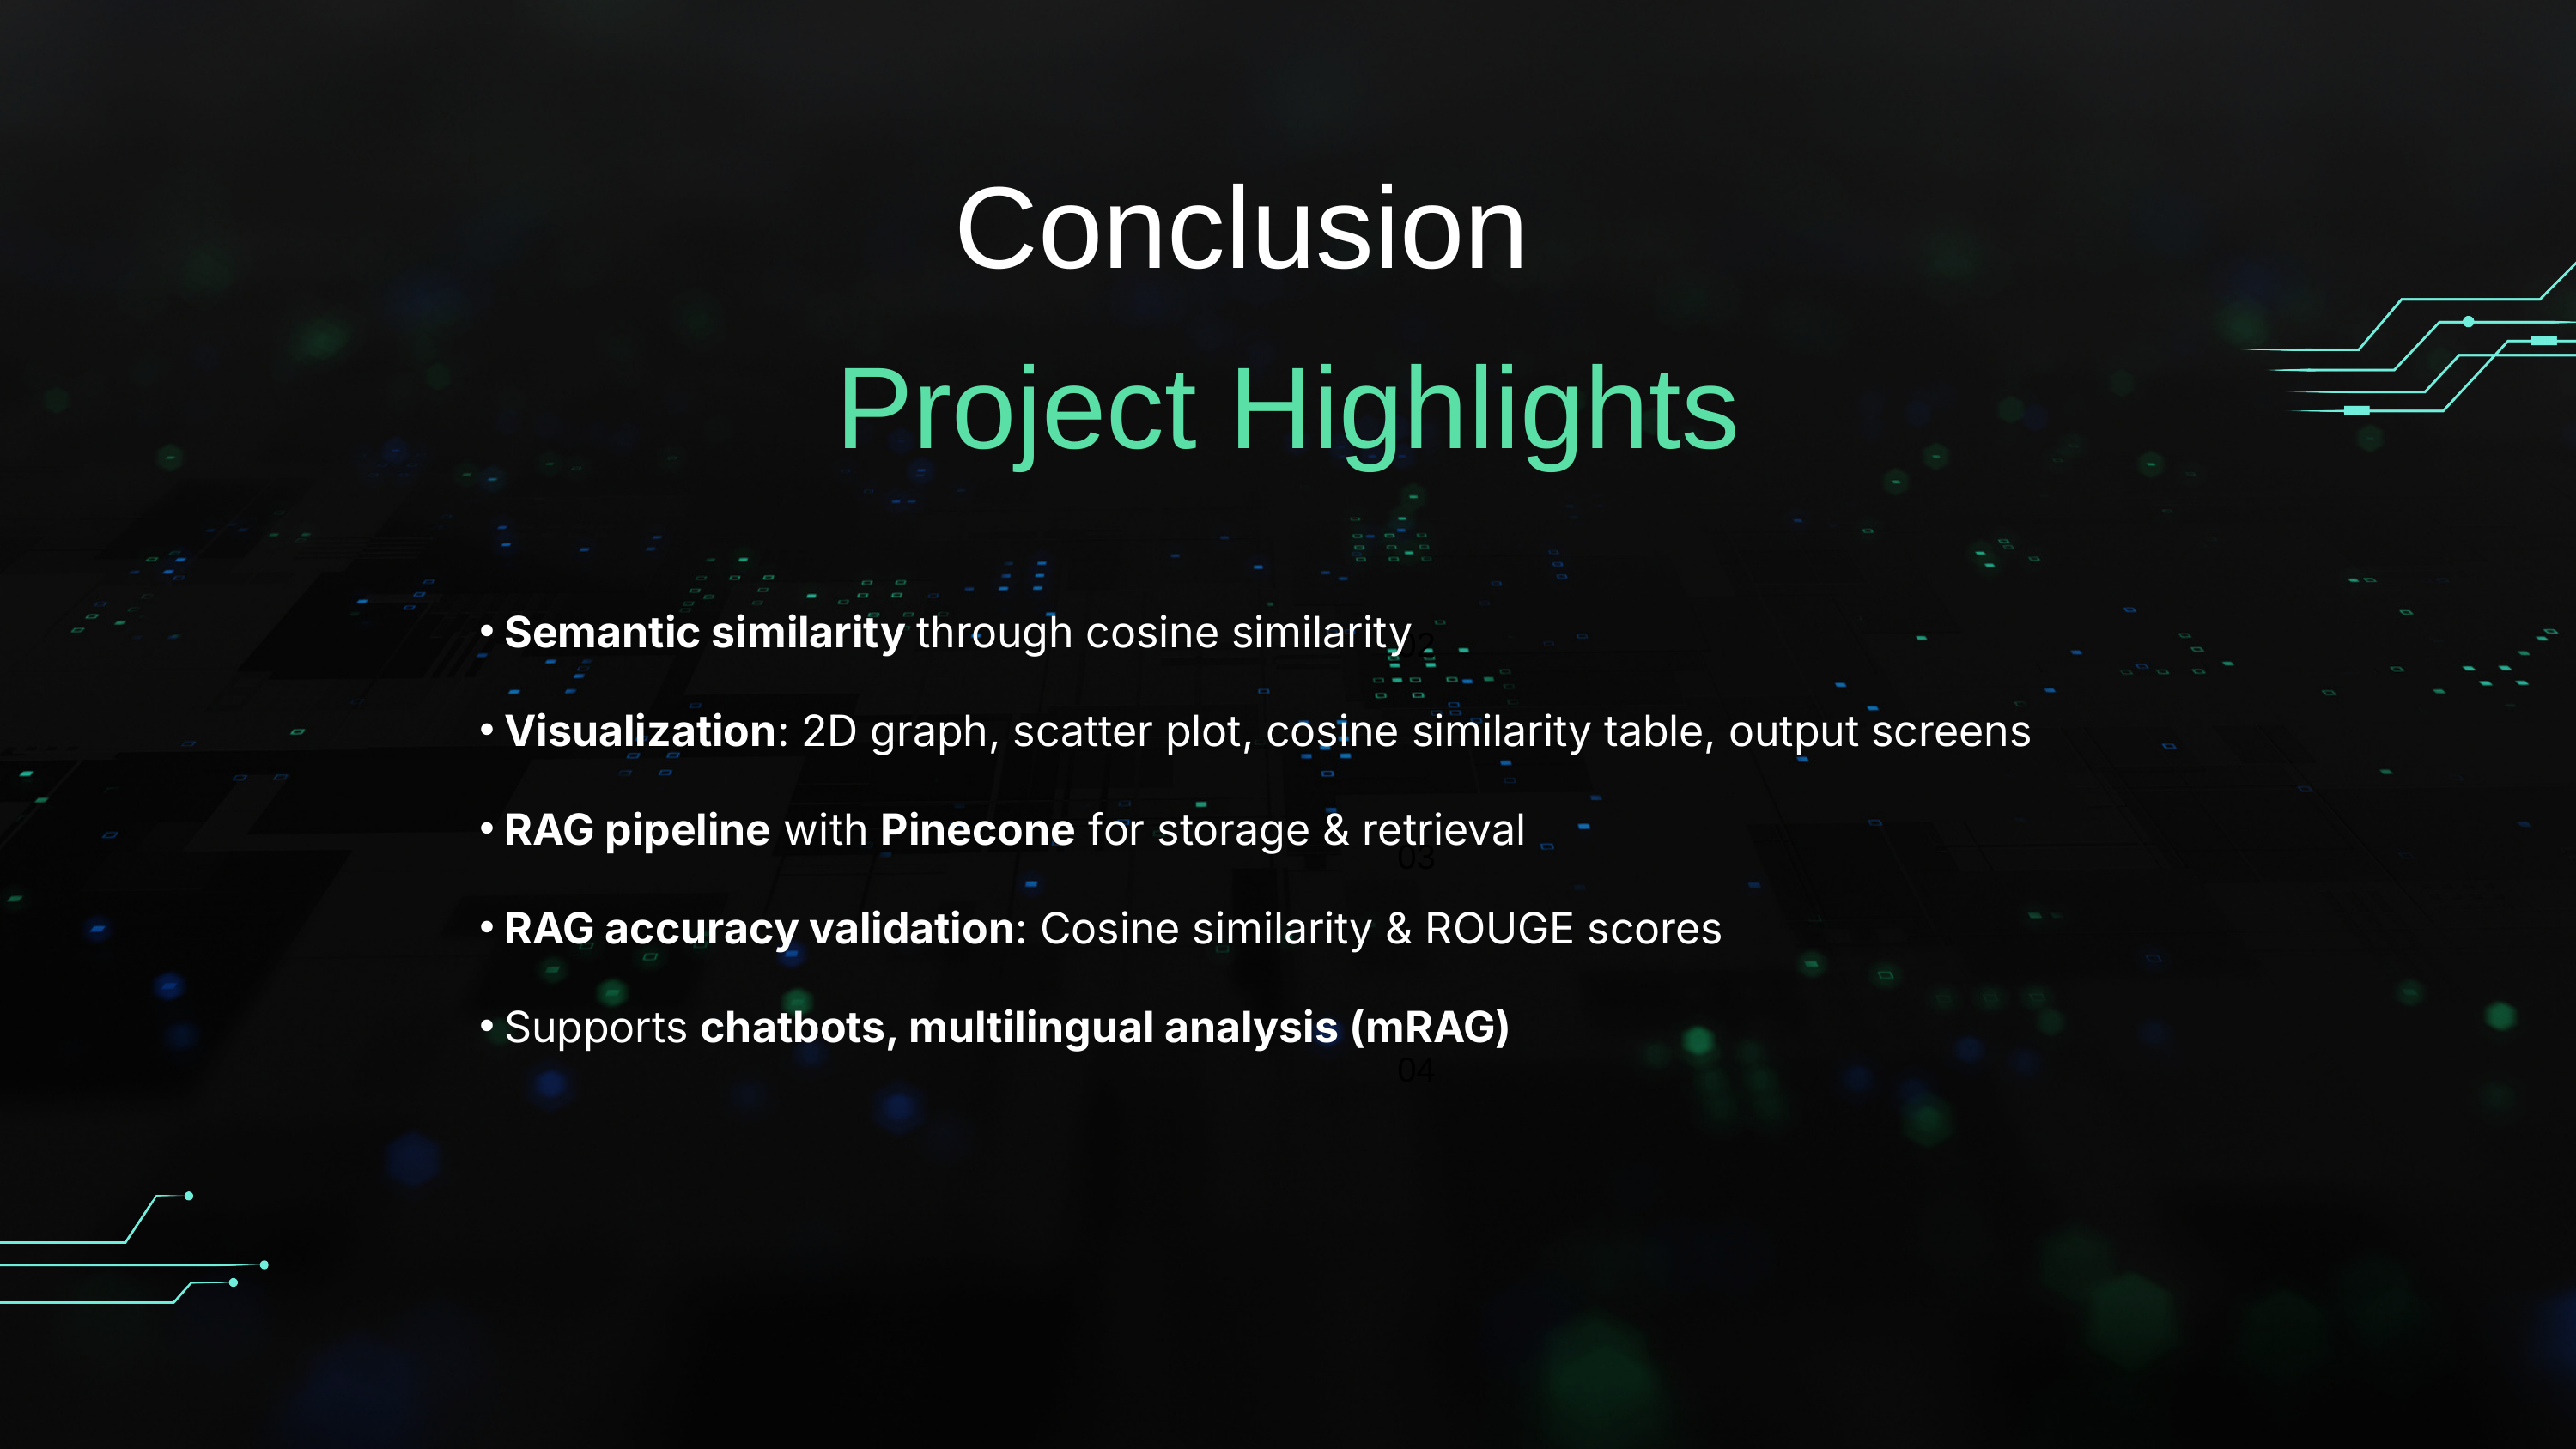

Conclusion

Project Highlights
 Semantic similarity through cosine similarity
 Visualization: 2D graph, scatter plot, cosine similarity table, output screens
 RAG pipeline with Pinecone for storage & retrieval
 RAG accuracy validation: Cosine similarity & ROUGE scores
 Supports chatbots, multilingual analysis (mRAG)
02
03
04